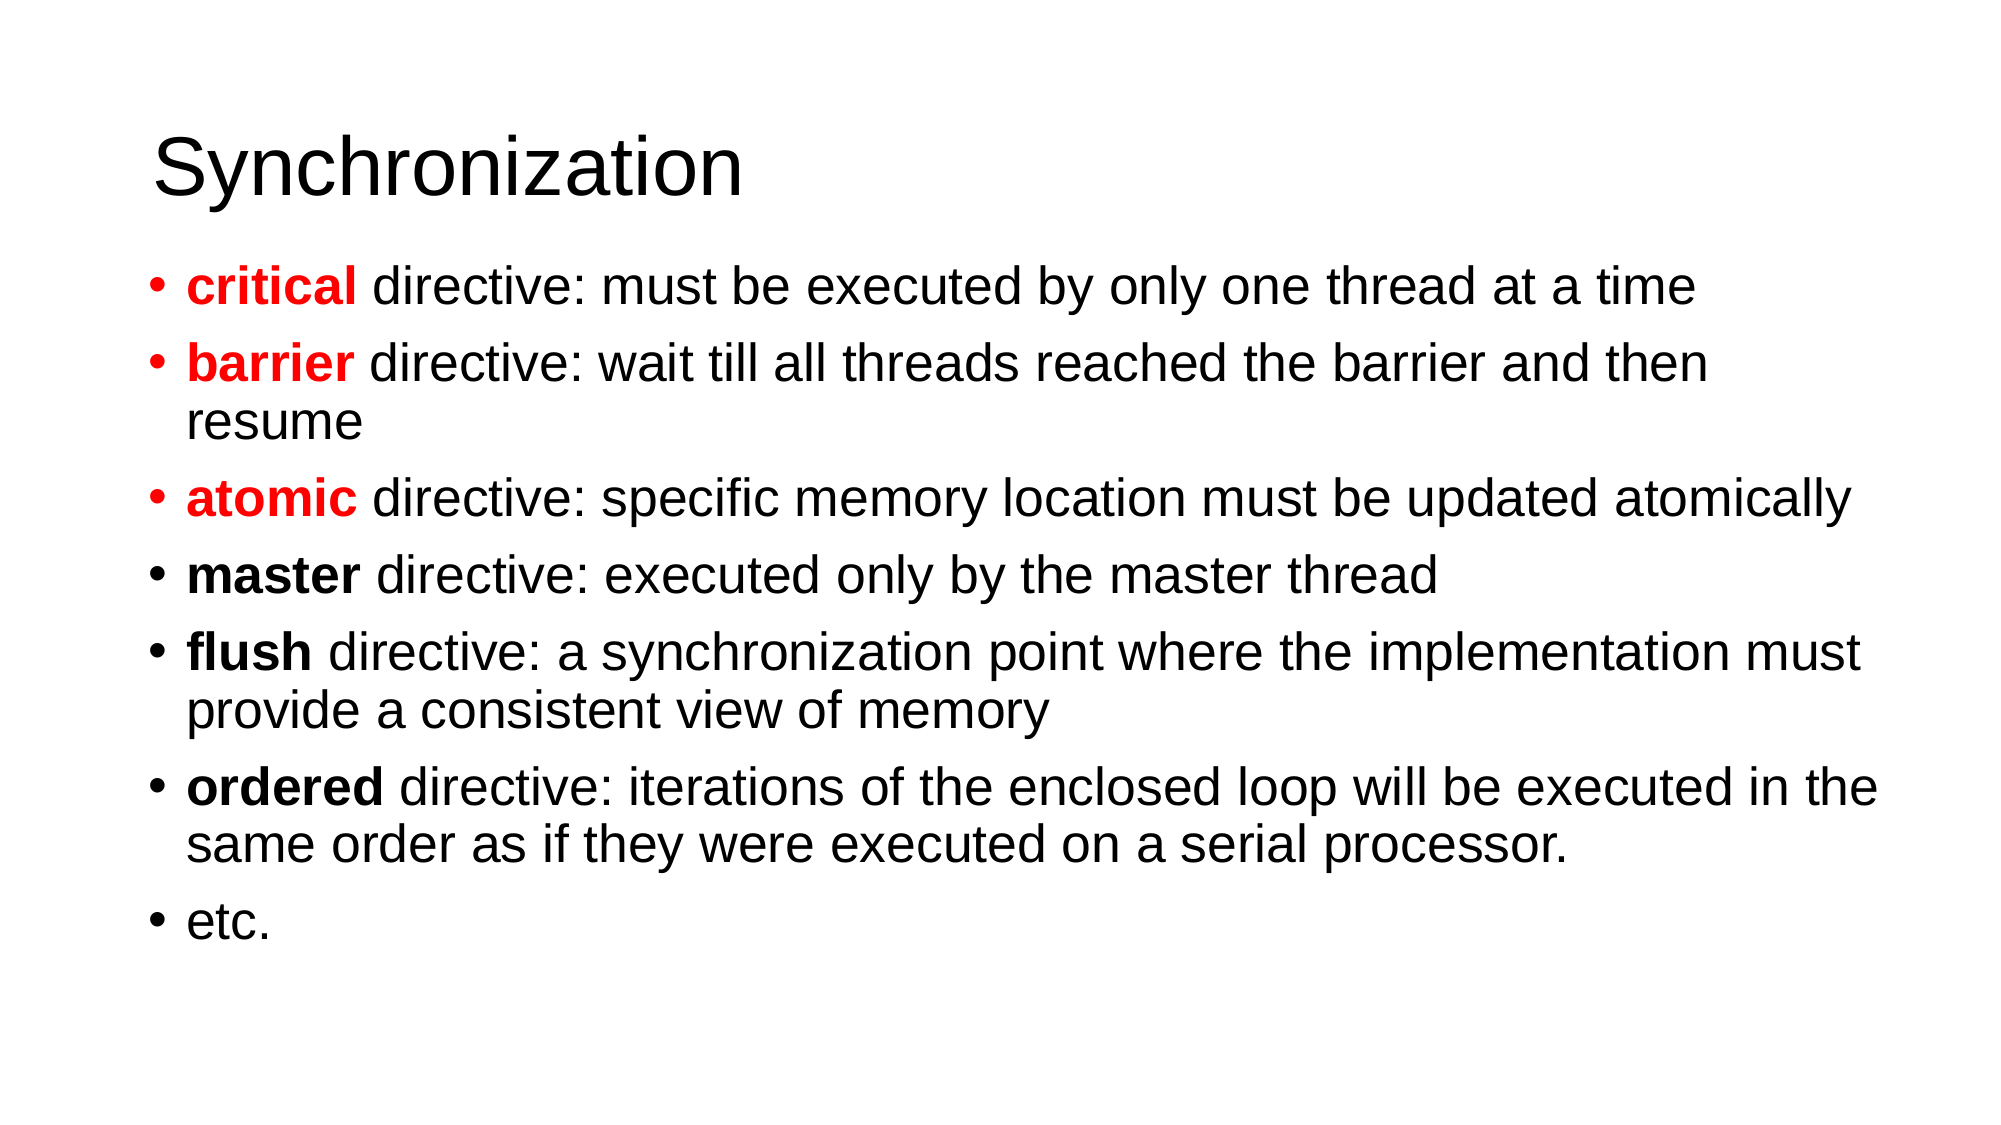

# Synchronization
critical directive: must be executed by only one thread at a time
barrier directive: wait till all threads reached the barrier and then resume
atomic directive: specific memory location must be updated atomically
master directive: executed only by the master thread
flush directive: a synchronization point where the implementation must provide a consistent view of memory
ordered directive: iterations of the enclosed loop will be executed in the same order as if they were executed on a serial processor.
etc.